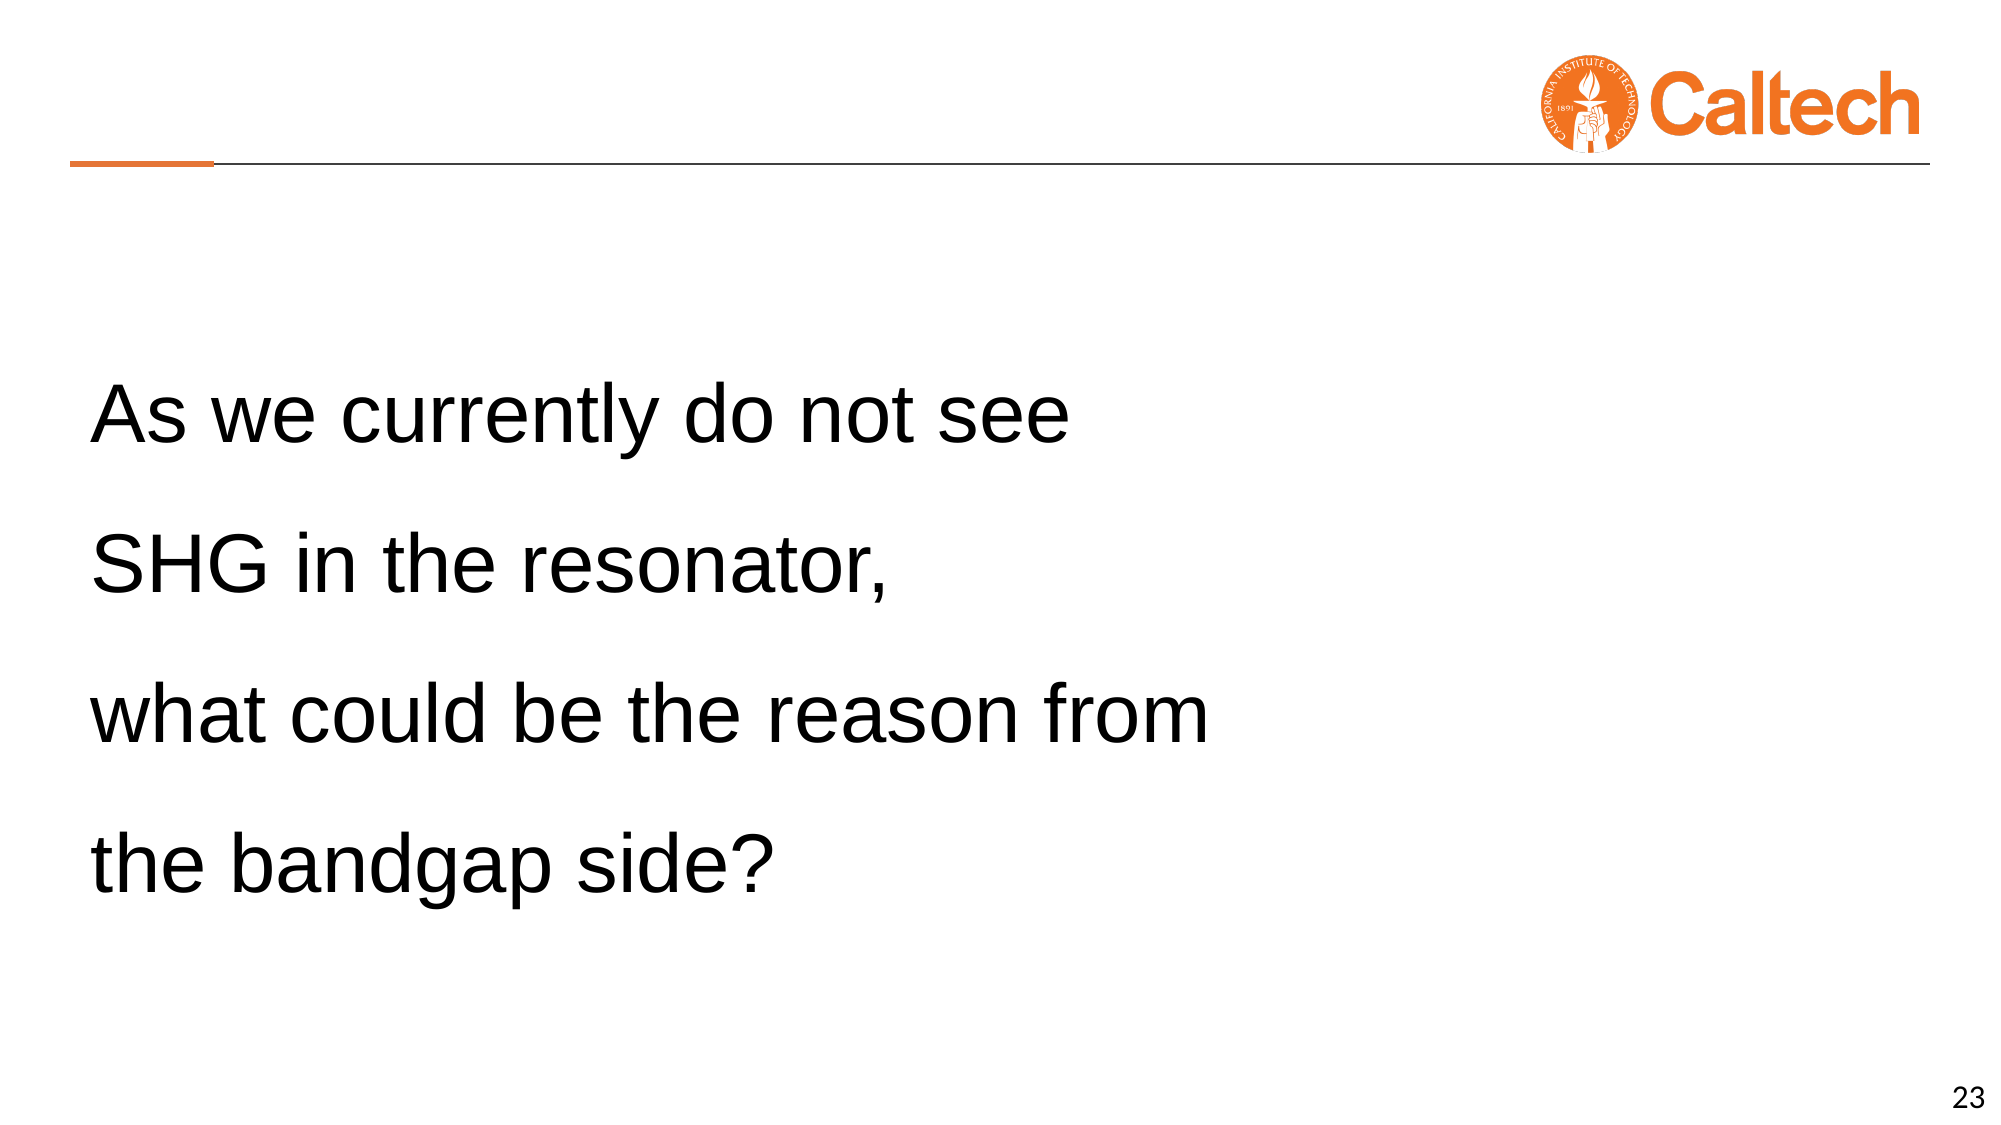

#
As we currently do not see SHG in the resonator,
what could be the reason from the bandgap side?

23